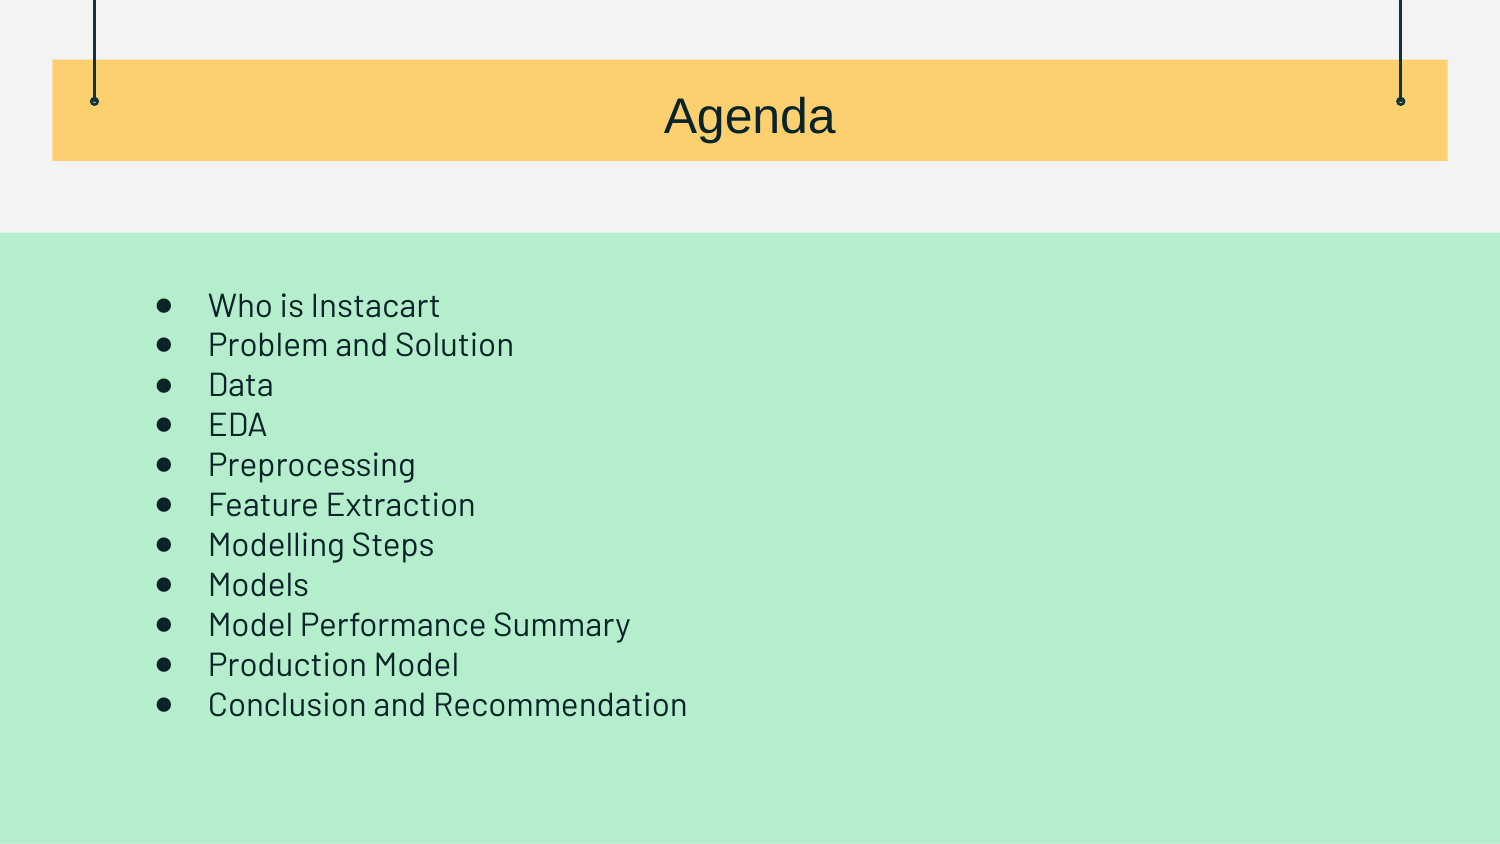

# Agenda
Who is Instacart
Problem and Solution
Data
EDA
Preprocessing
Feature Extraction
Modelling Steps
Models
Model Performance Summary
Production Model
Conclusion and Recommendation